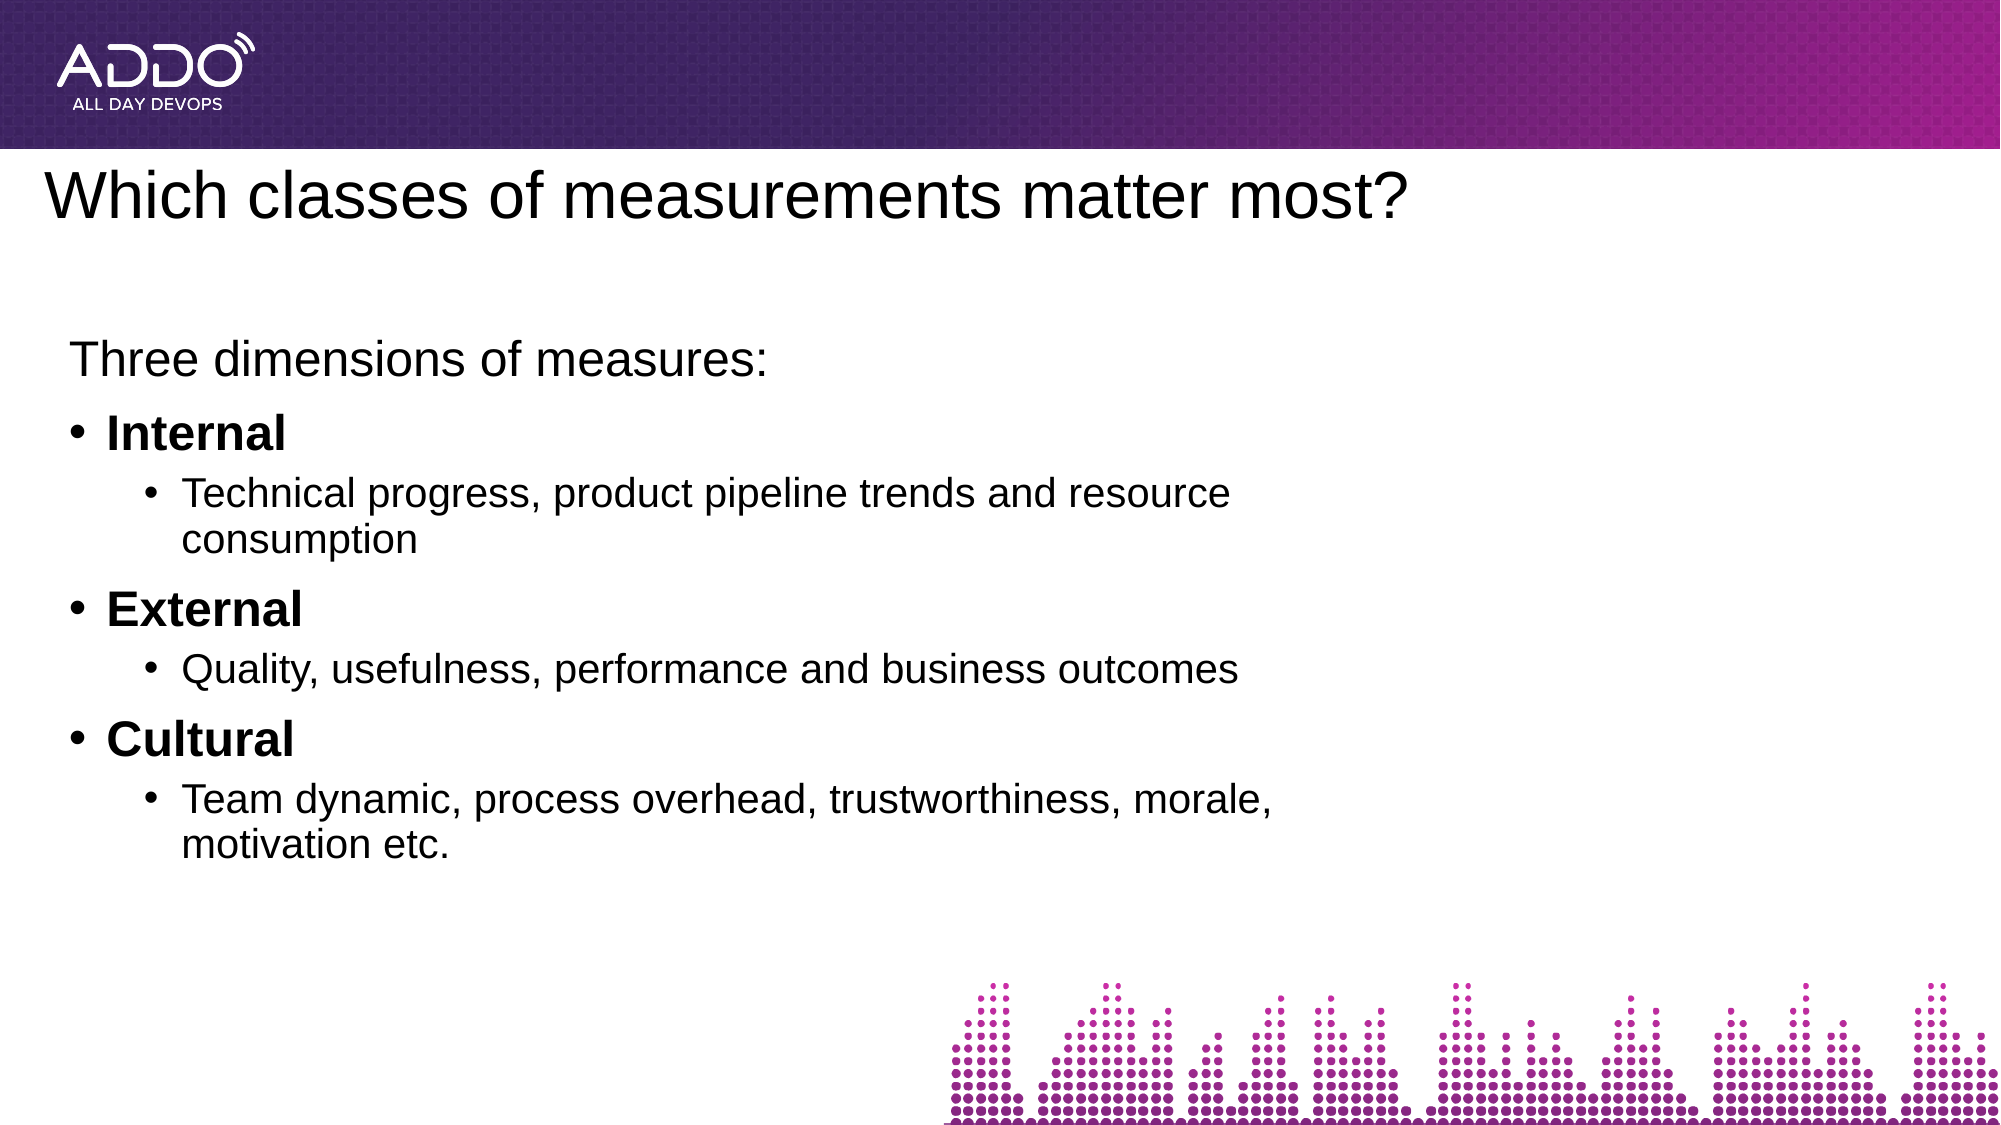

# Which classes of measurements matter most?

Three dimensions of measures:
Internal
Technical progress, product pipeline trends and resource consumption
External
Quality, usefulness, performance and business outcomes
Cultural
Team dynamic, process overhead, trustworthiness, morale, motivation etc.